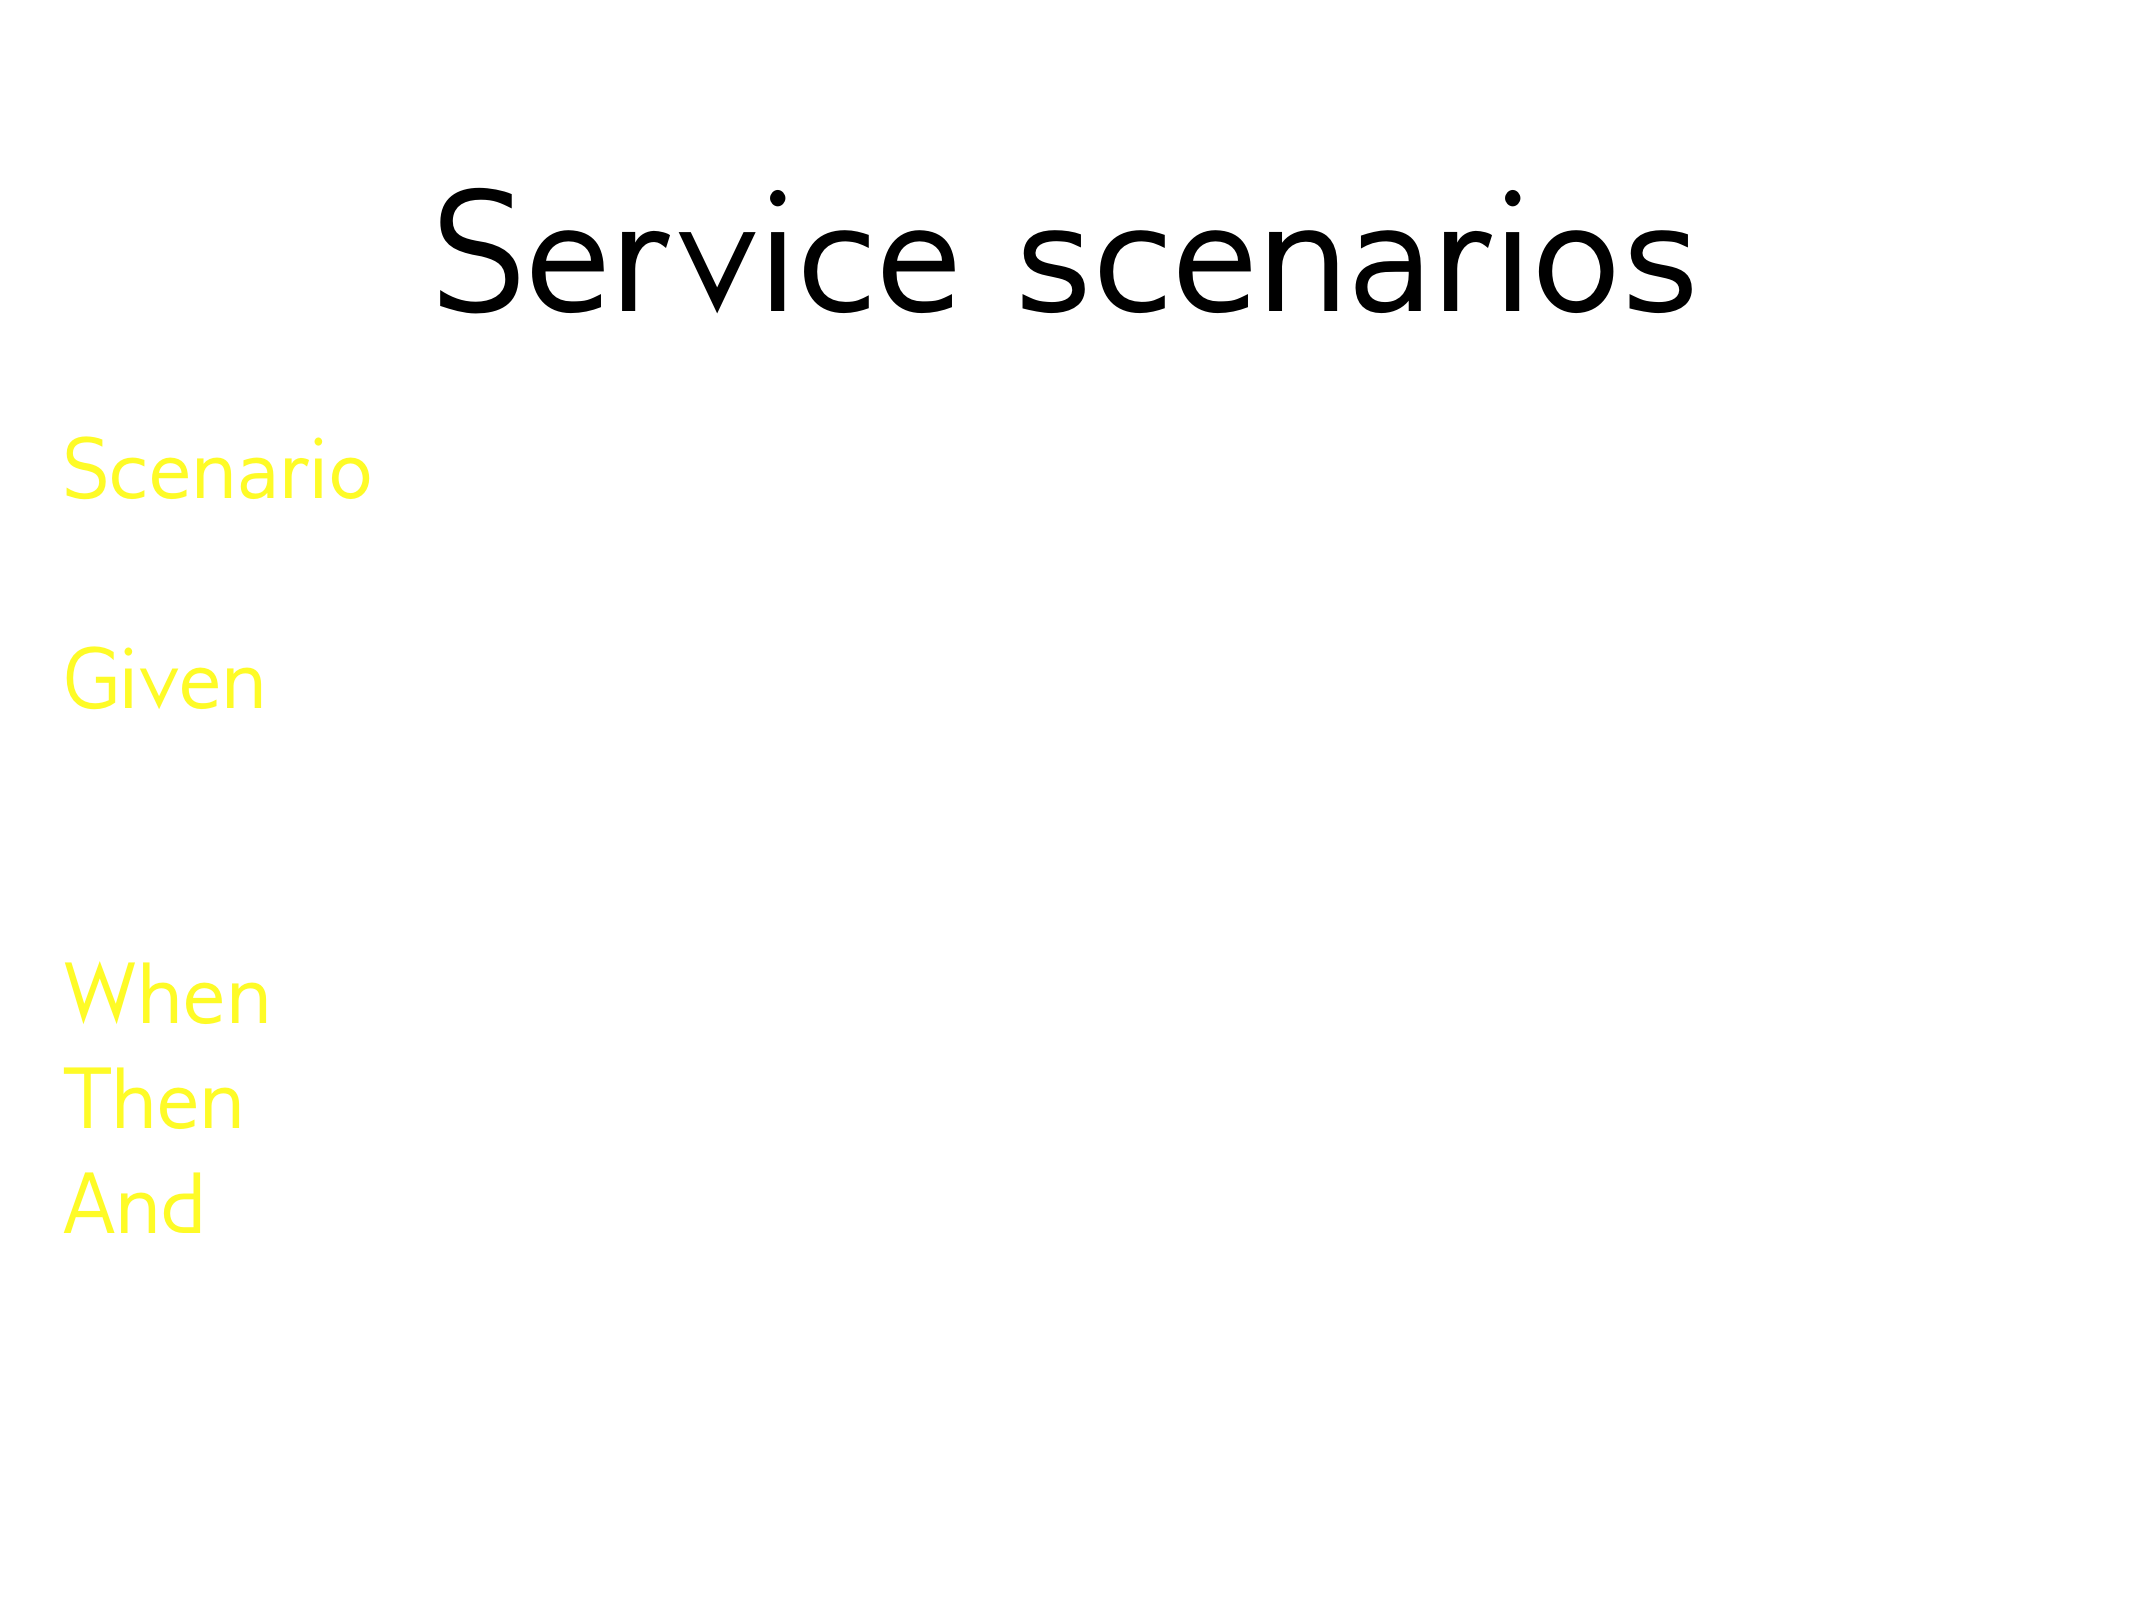

# Service scenarios

Scenario: get student average

Given the student "João Vasconcelos" is stored in the
          system with "MPA, MPA, MPA" for the
          evaluated learning goals
When I ask the system for "João Vasconcelos” average
Then  the system returns “7"
And  the student "João Vasconcelos" is stored in the
          system with "MPA, MPA, MPA" for the
          evaluated learning goals